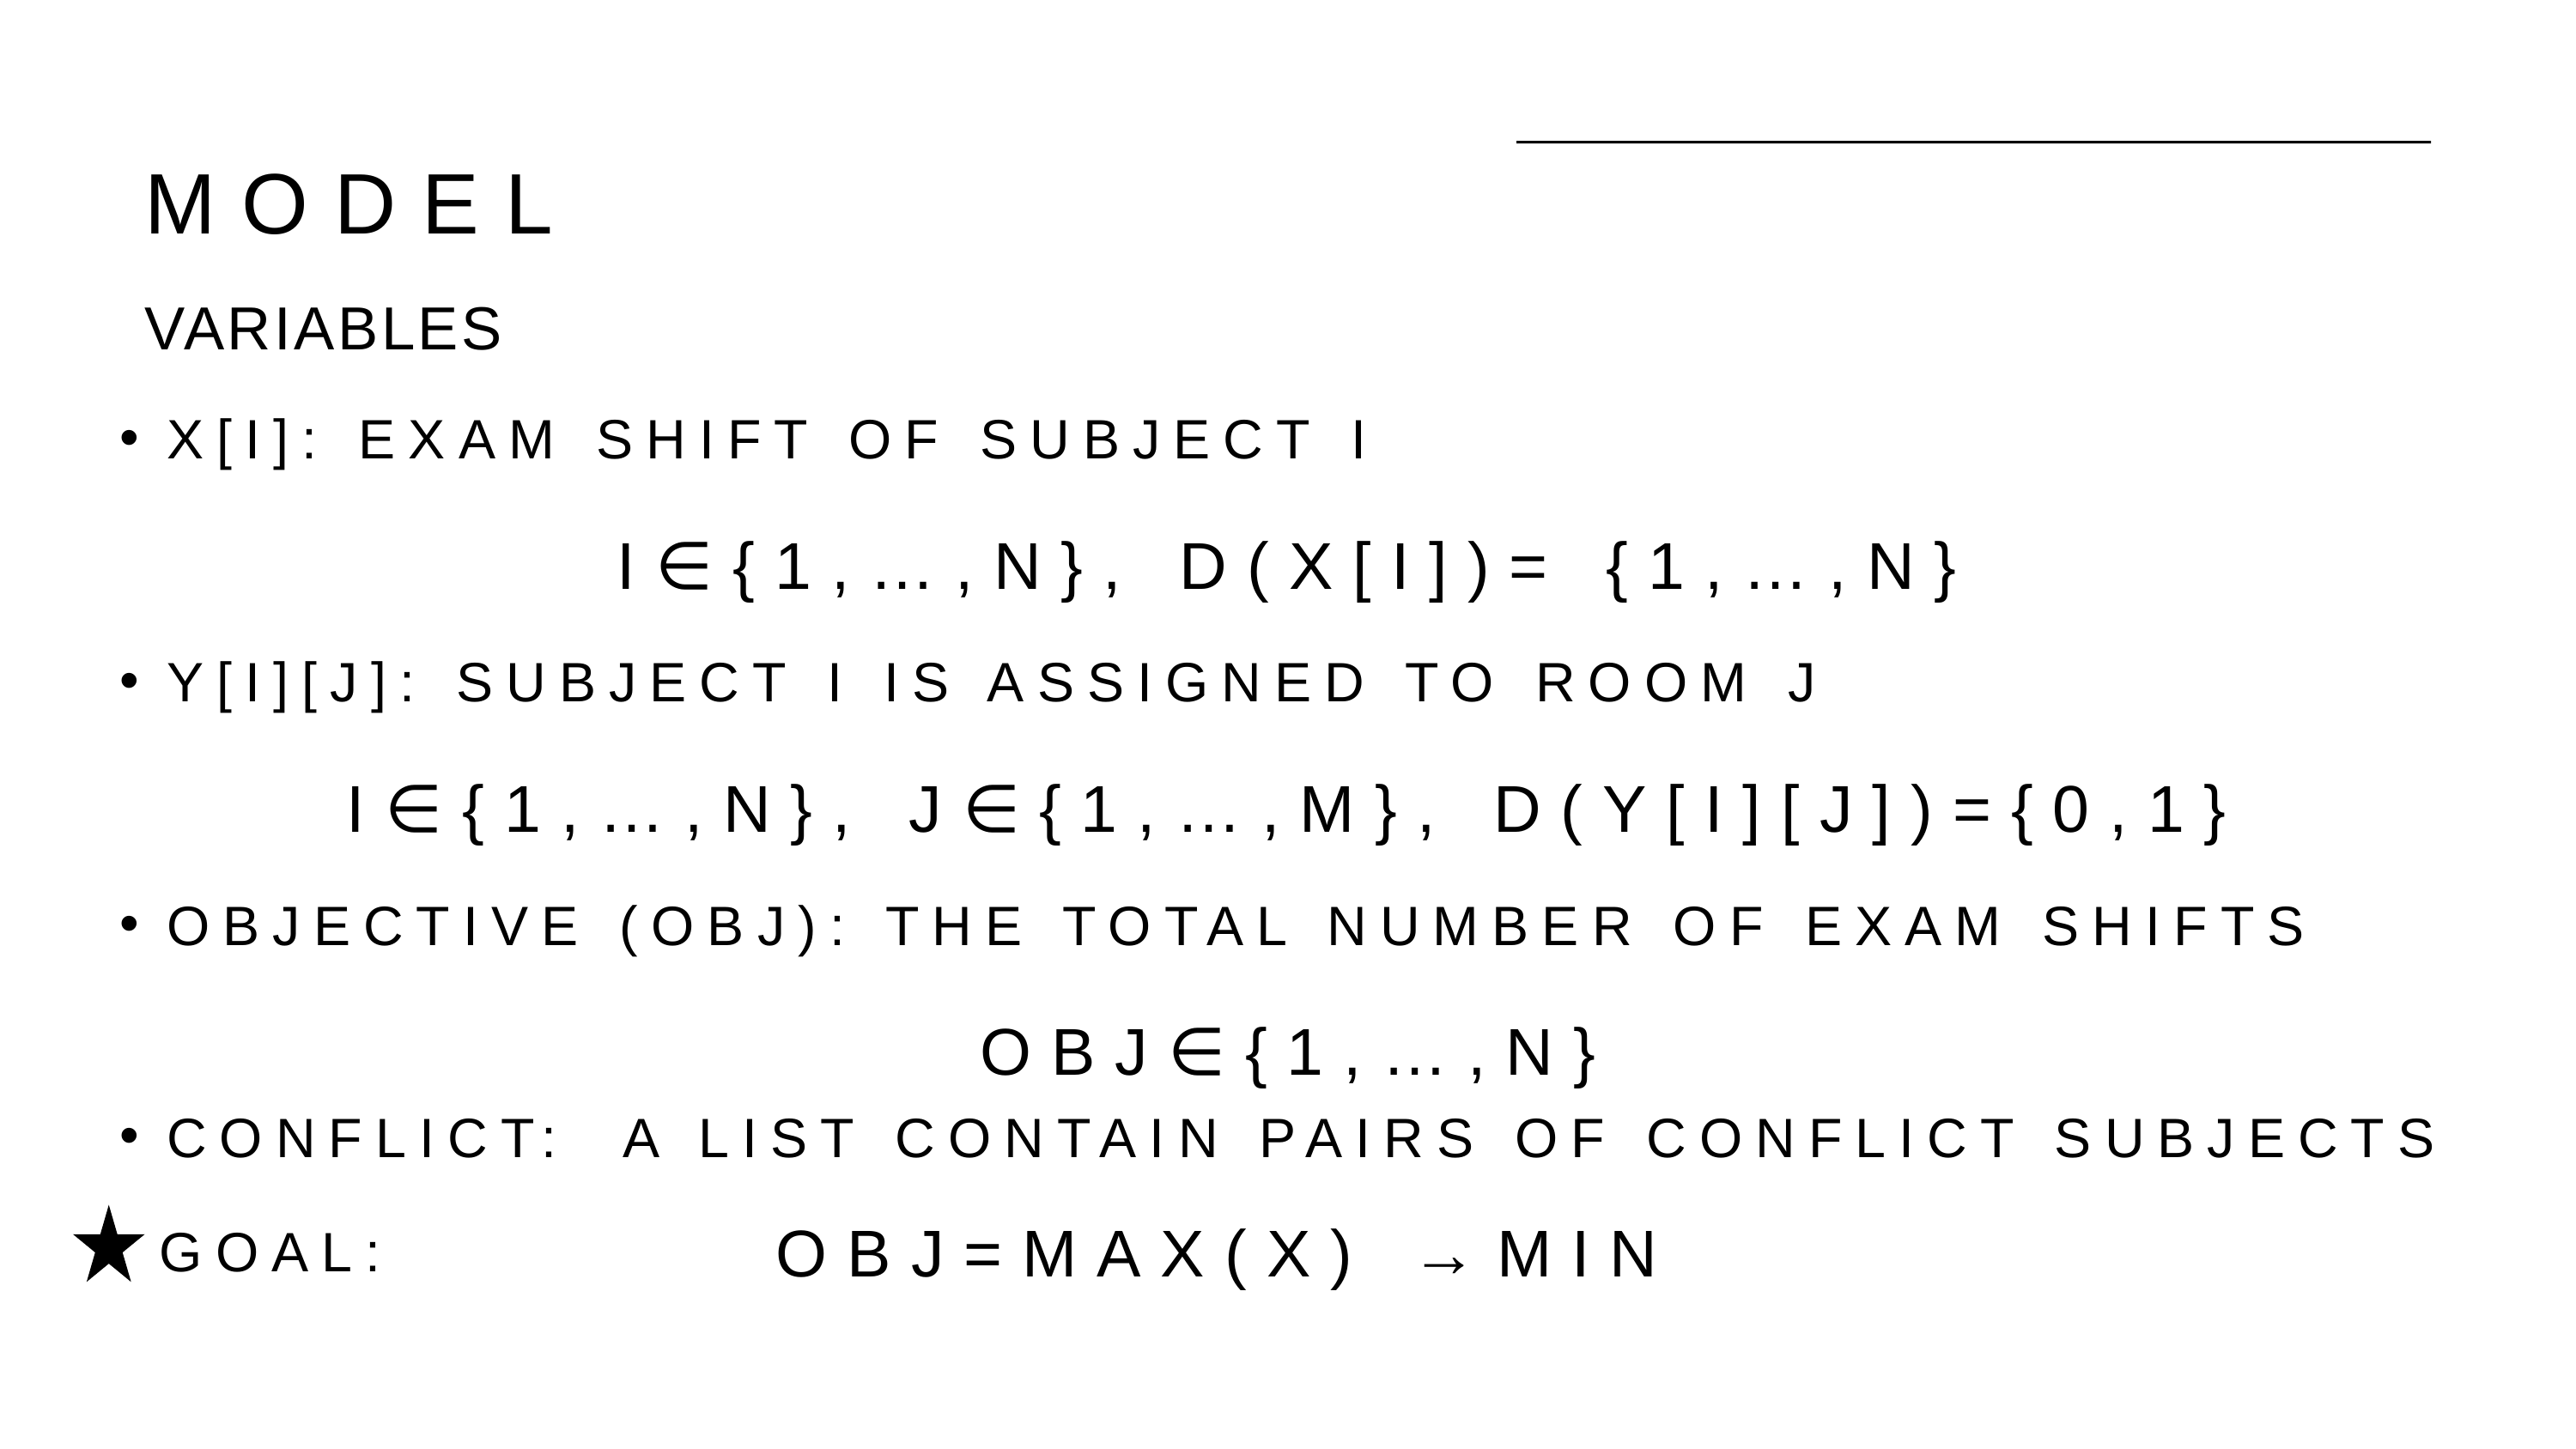

MODEL

VARIABLES
X[I]: EXAM SHIFT OF SUBJECT I
I∈{1,…,N}, D(X[I])= {1,…,N}
Y[I][J]: SUBJECT I IS ASSIGNED TO ROOM J
I∈{1,…,N}, J∈{1,…,M}, D(Y[I][J])={0,1}
OBJECTIVE (OBJ): THE TOTAL NUMBER OF EXAM SHIFTS
OBJ∈{1,…,N}
CONFLICT:  A LIST CONTAIN PAIRS OF CONFLICT SUBJECTS
OBJ=MAX⁡(X) →MIN

GOAL: